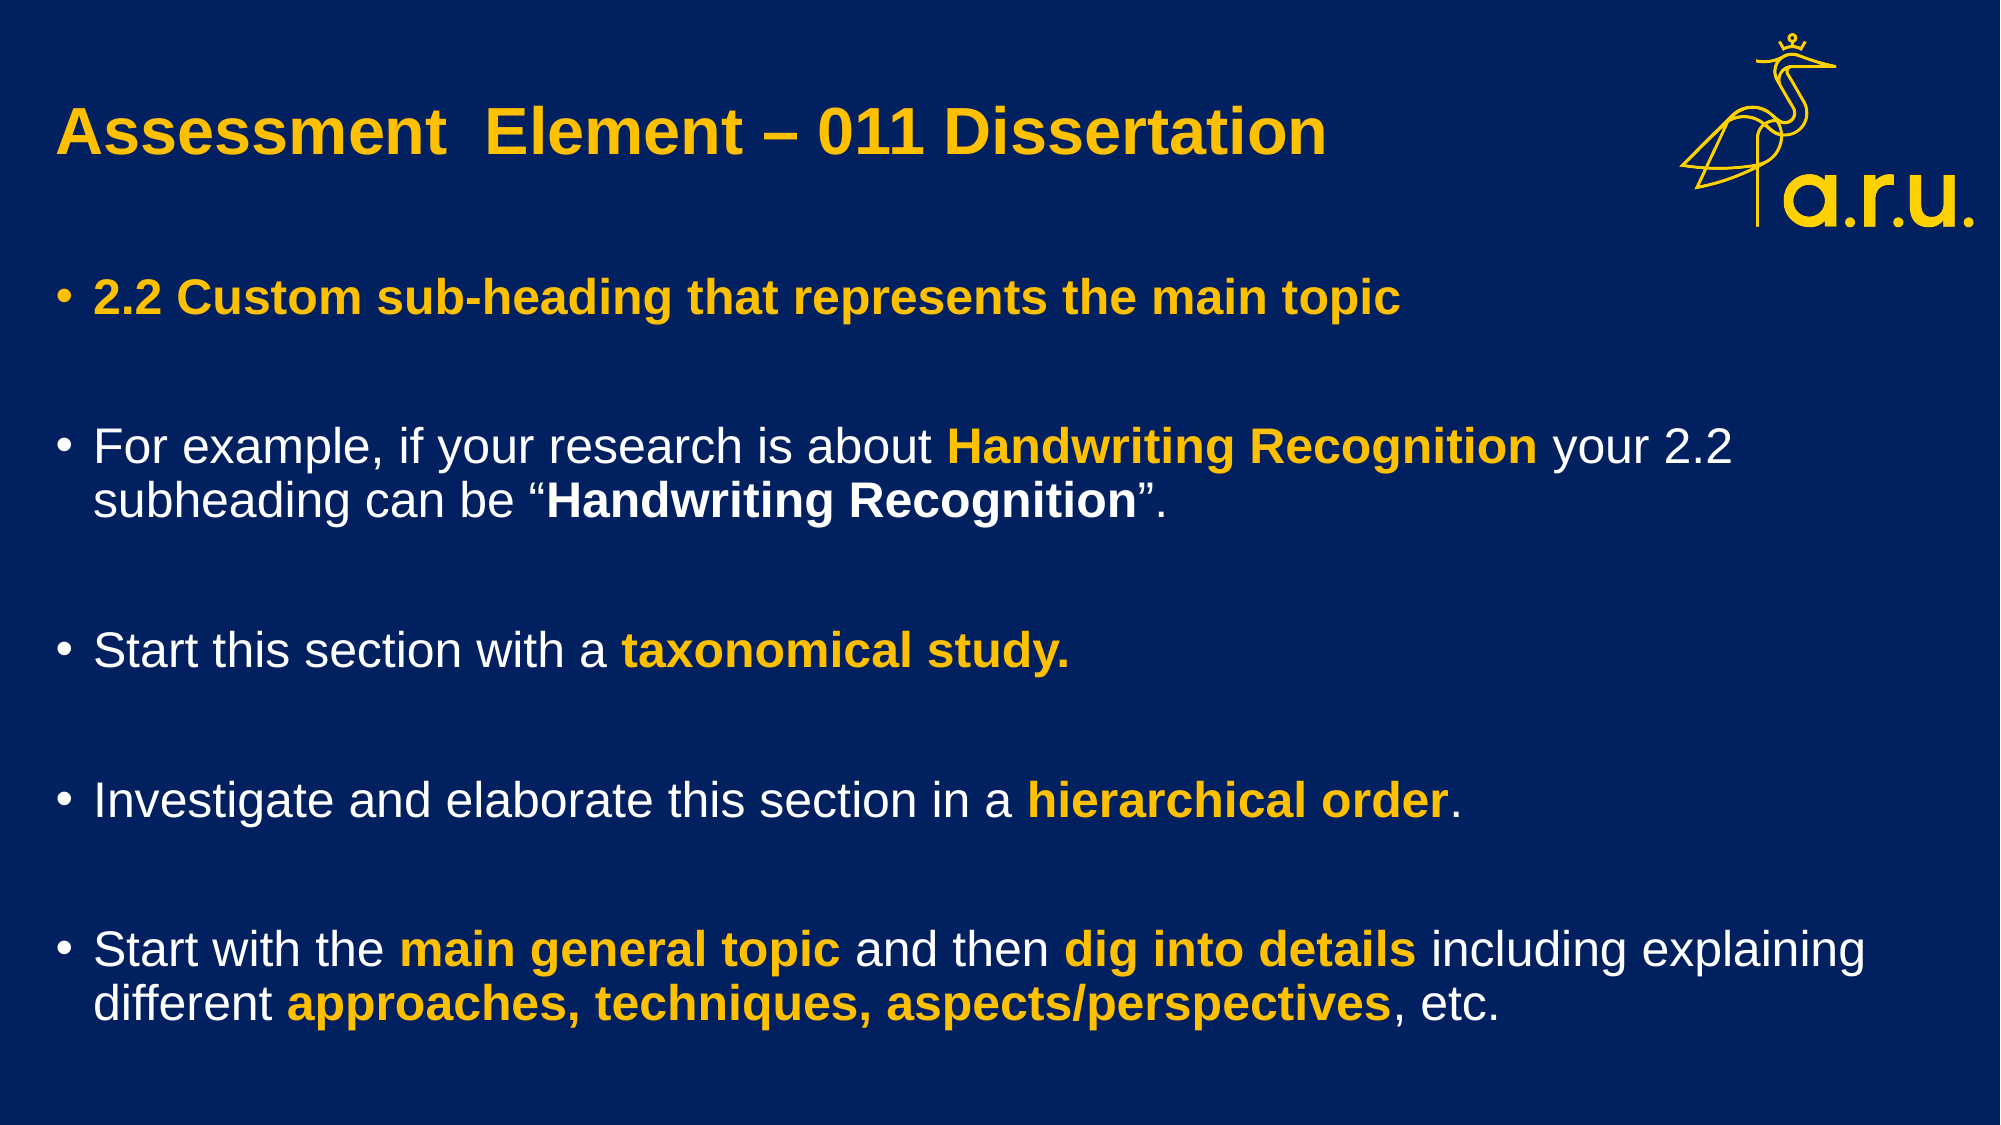

# Assessment  Element – 011 Dissertation
2.2 Custom sub-heading that represents the main topic

For example, if your research is about Handwriting Recognition your 2.2 subheading can be “Handwriting Recognition”.

Start this section with a taxonomical study.

Investigate and elaborate this section in a hierarchical order.

Start with the main general topic and then dig into details including explaining different approaches, techniques, aspects/perspectives, etc.